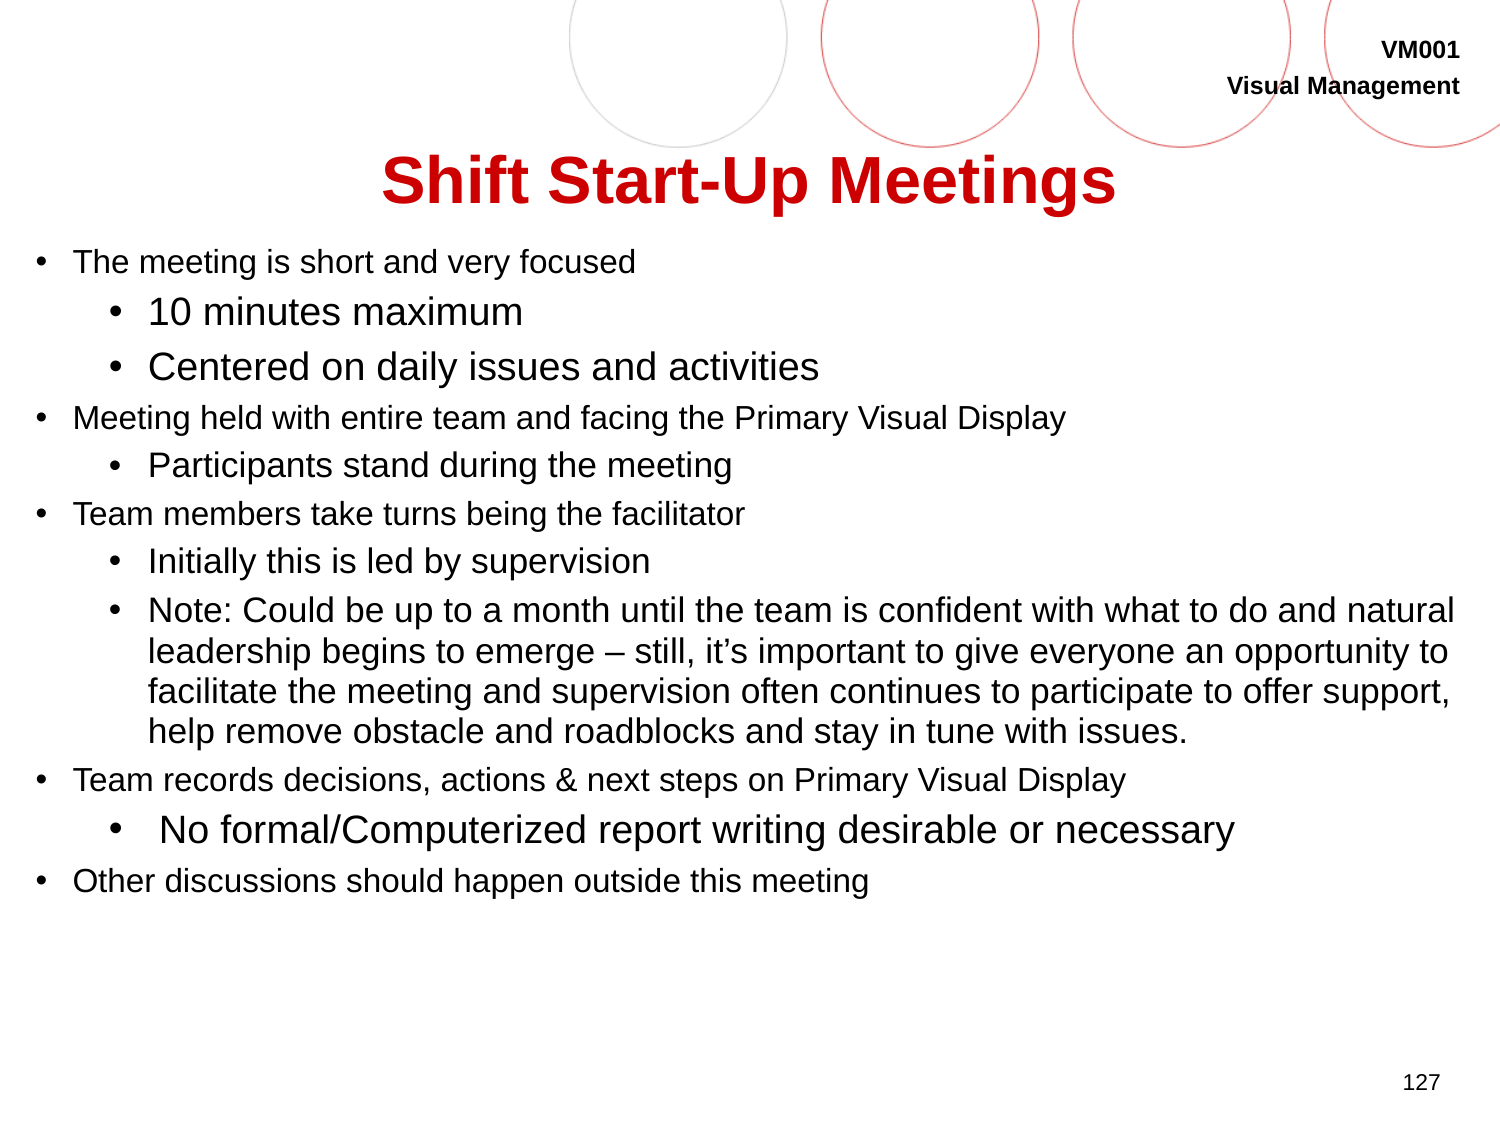

Shift Start-Up Meetings
The meeting is short and very focused
10 minutes maximum
Centered on daily issues and activities
Meeting held with entire team and facing the Primary Visual Display
Participants stand during the meeting
Team members take turns being the facilitator
Initially this is led by supervision
Note: Could be up to a month until the team is confident with what to do and natural leadership begins to emerge – still, it’s important to give everyone an opportunity to facilitate the meeting and supervision often continues to participate to offer support, help remove obstacle and roadblocks and stay in tune with issues.
Team records decisions, actions & next steps on Primary Visual Display
 No formal/Computerized report writing desirable or necessary
Other discussions should happen outside this meeting